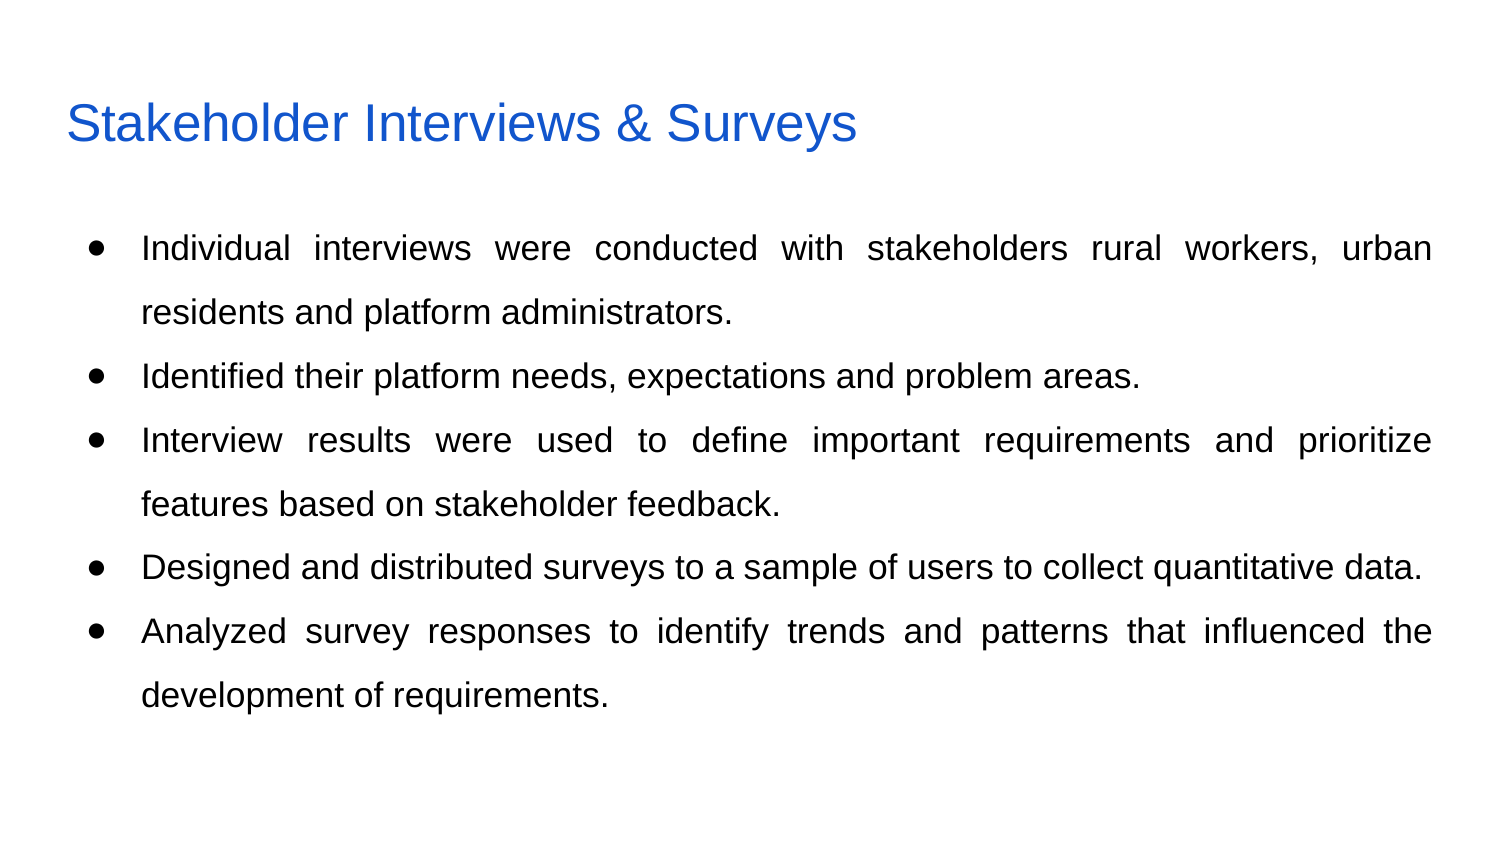

# Stakeholder Interviews & Surveys
Individual interviews were conducted with stakeholders rural workers, urban residents and platform administrators.
Identified their platform needs, expectations and problem areas.
Interview results were used to define important requirements and prioritize features based on stakeholder feedback.
Designed and distributed surveys to a sample of users to collect quantitative data.
Analyzed survey responses to identify trends and patterns that influenced the development of requirements.